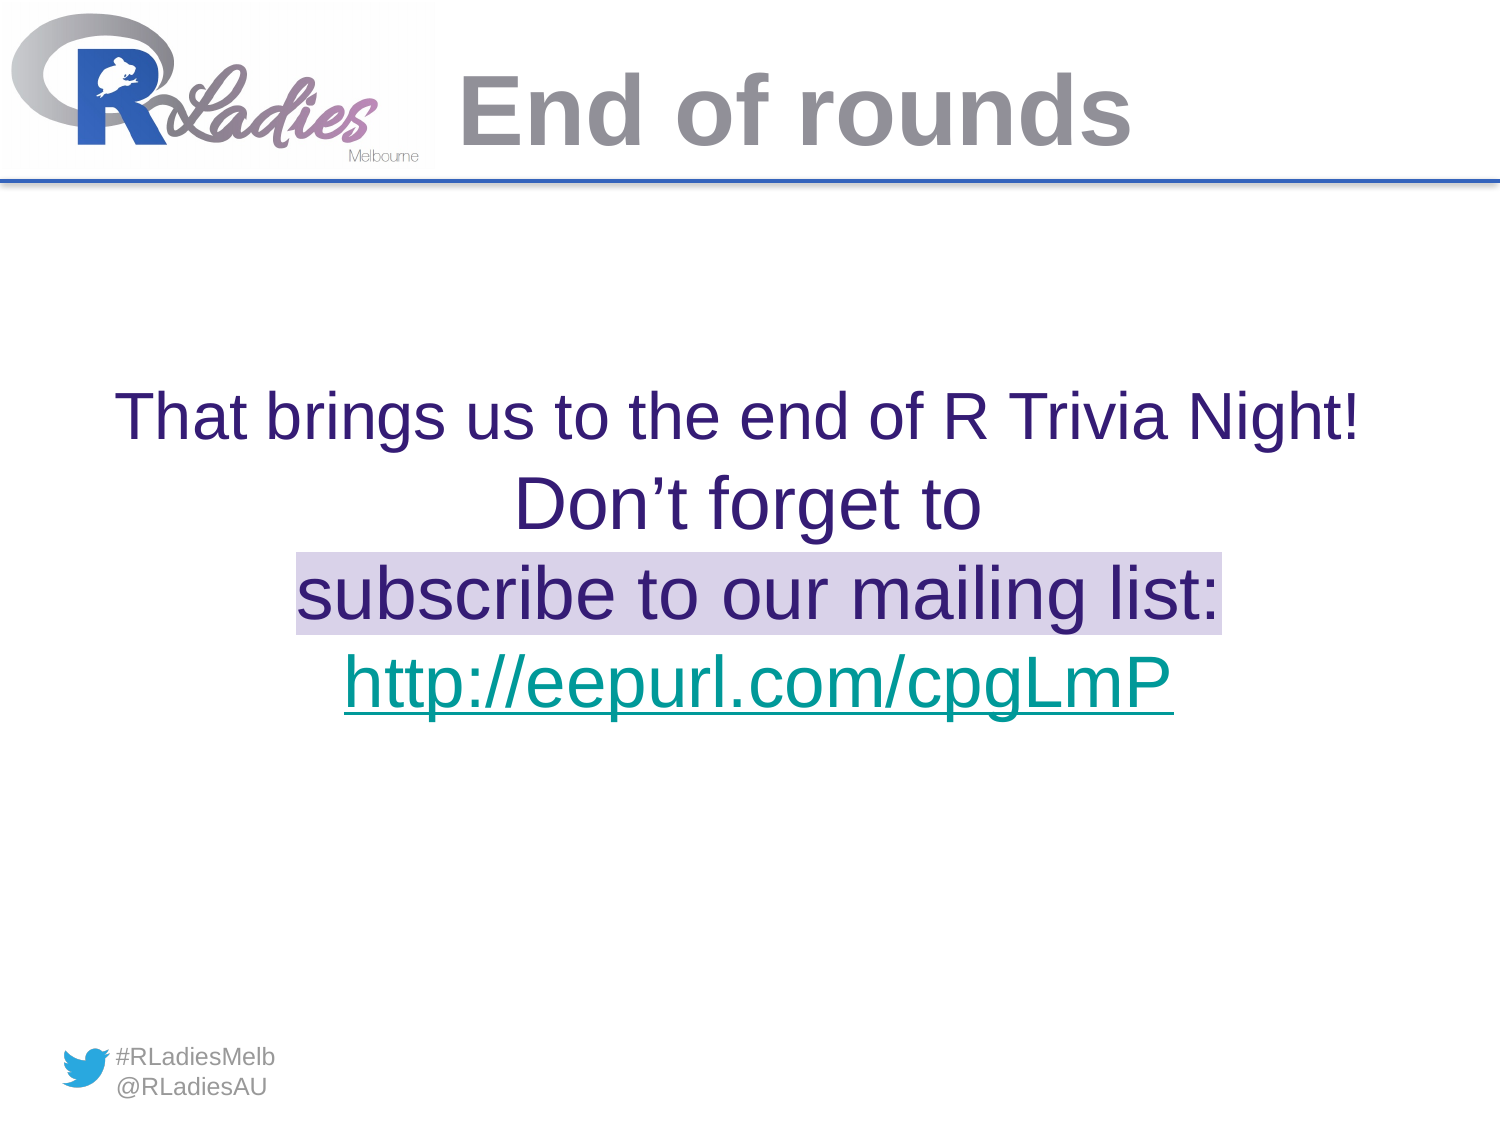

# End of rounds
That brings us to the end of R Trivia Night!
Don’t forget to
subscribe to our mailing list:
http://eepurl.com/cpgLmP